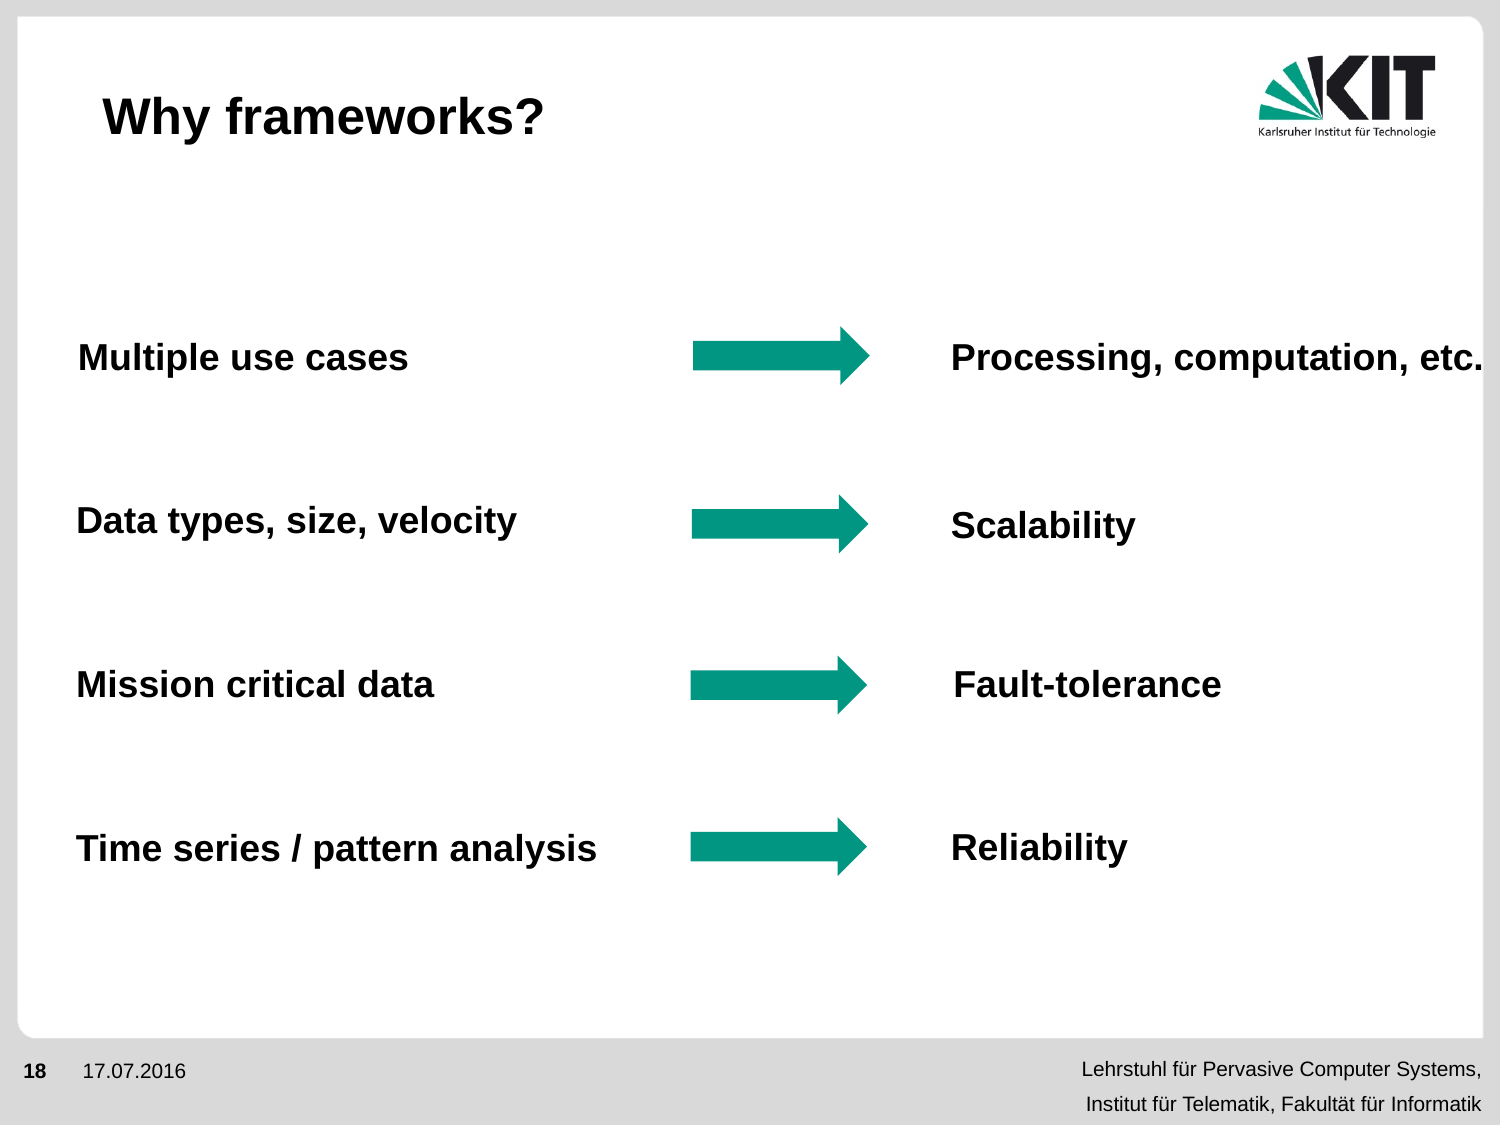

Why frameworks?
Multiple use cases
Processing, computation, etc.

Data types, size, velocity
Scalability

Mission critical data
Fault-tolerance

Reliability
Time series / pattern analysis